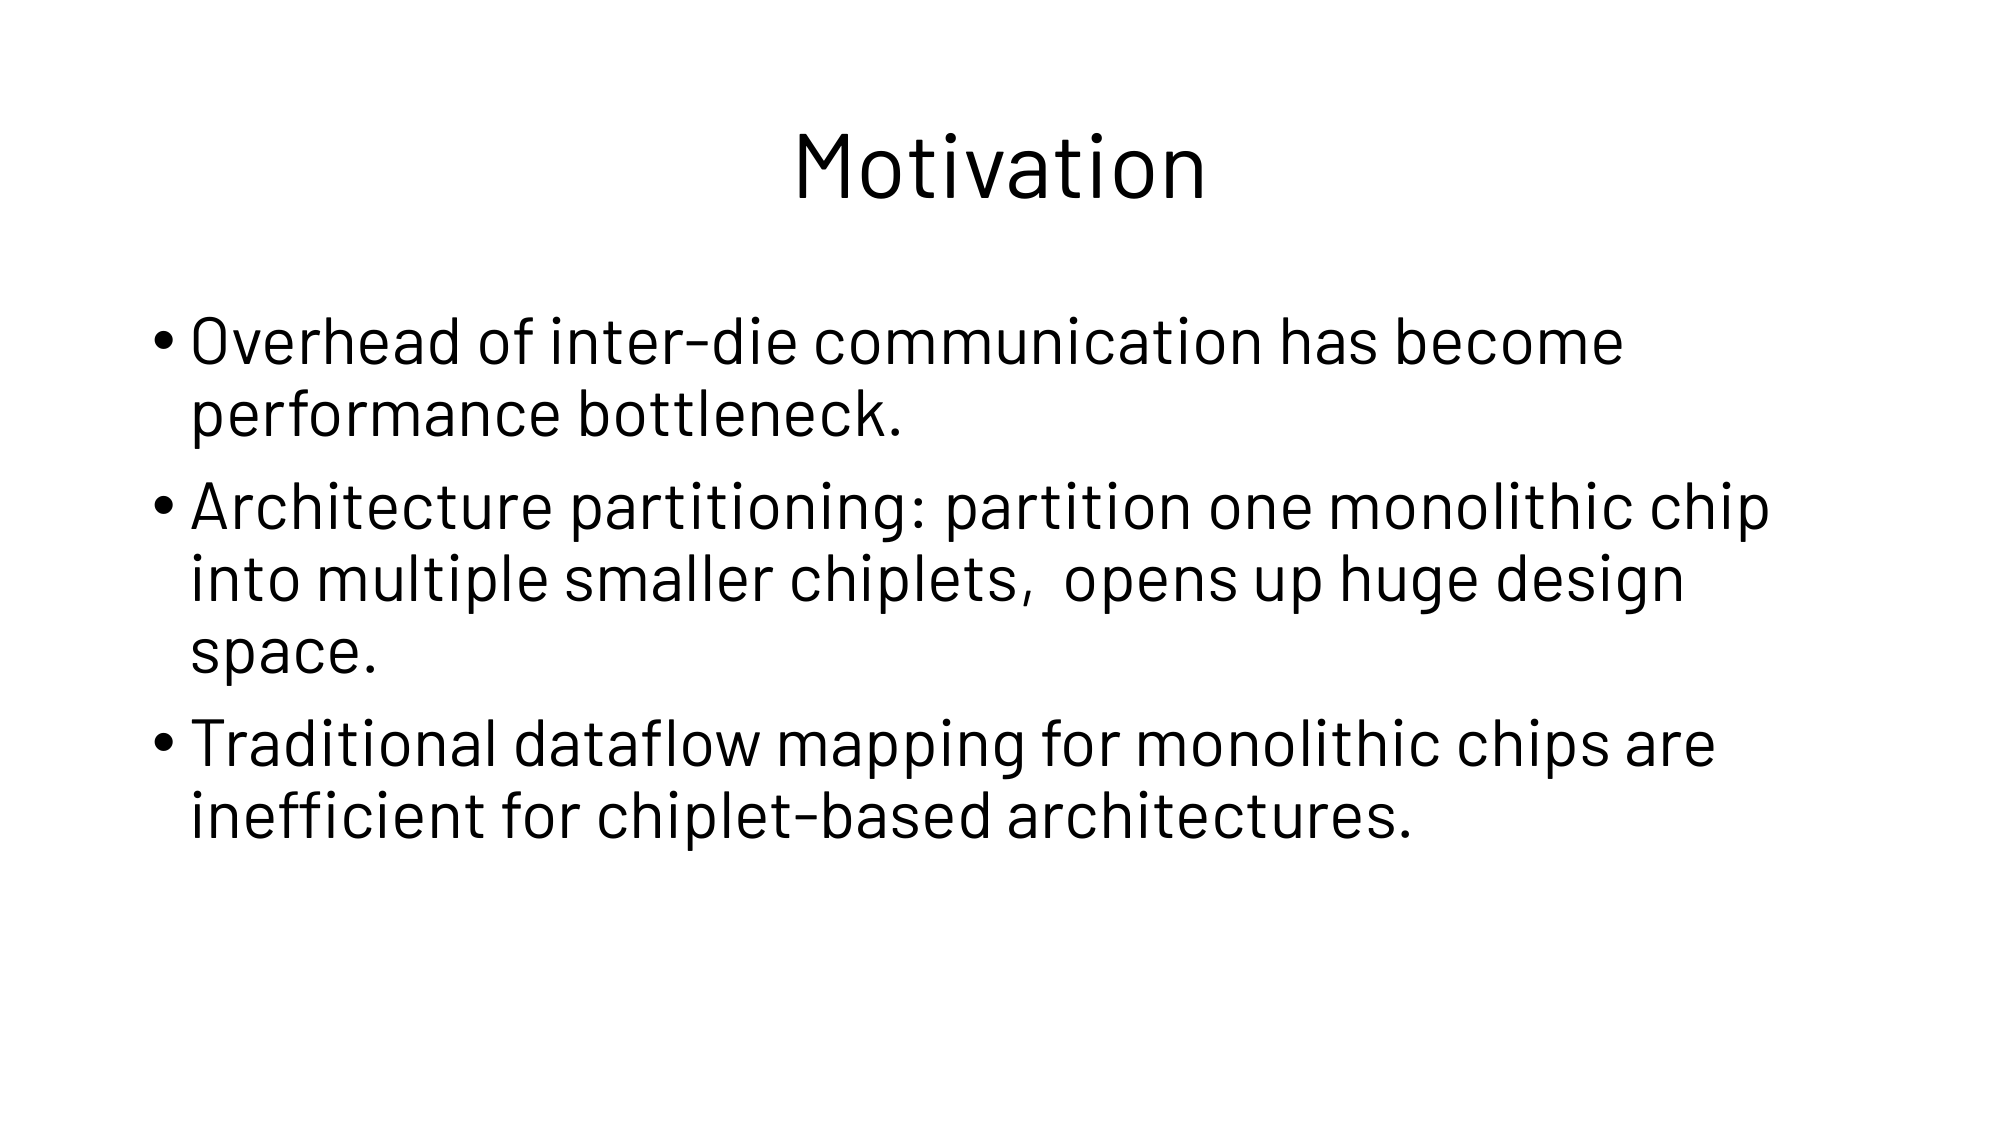

# Motivation
Overhead of inter-die communication has become performance bottleneck.
Architecture partitioning: partition one monolithic chip into multiple smaller chiplets,  opens up huge design space.
Traditional dataflow mapping for monolithic chips are inefficient for chiplet-based architectures.